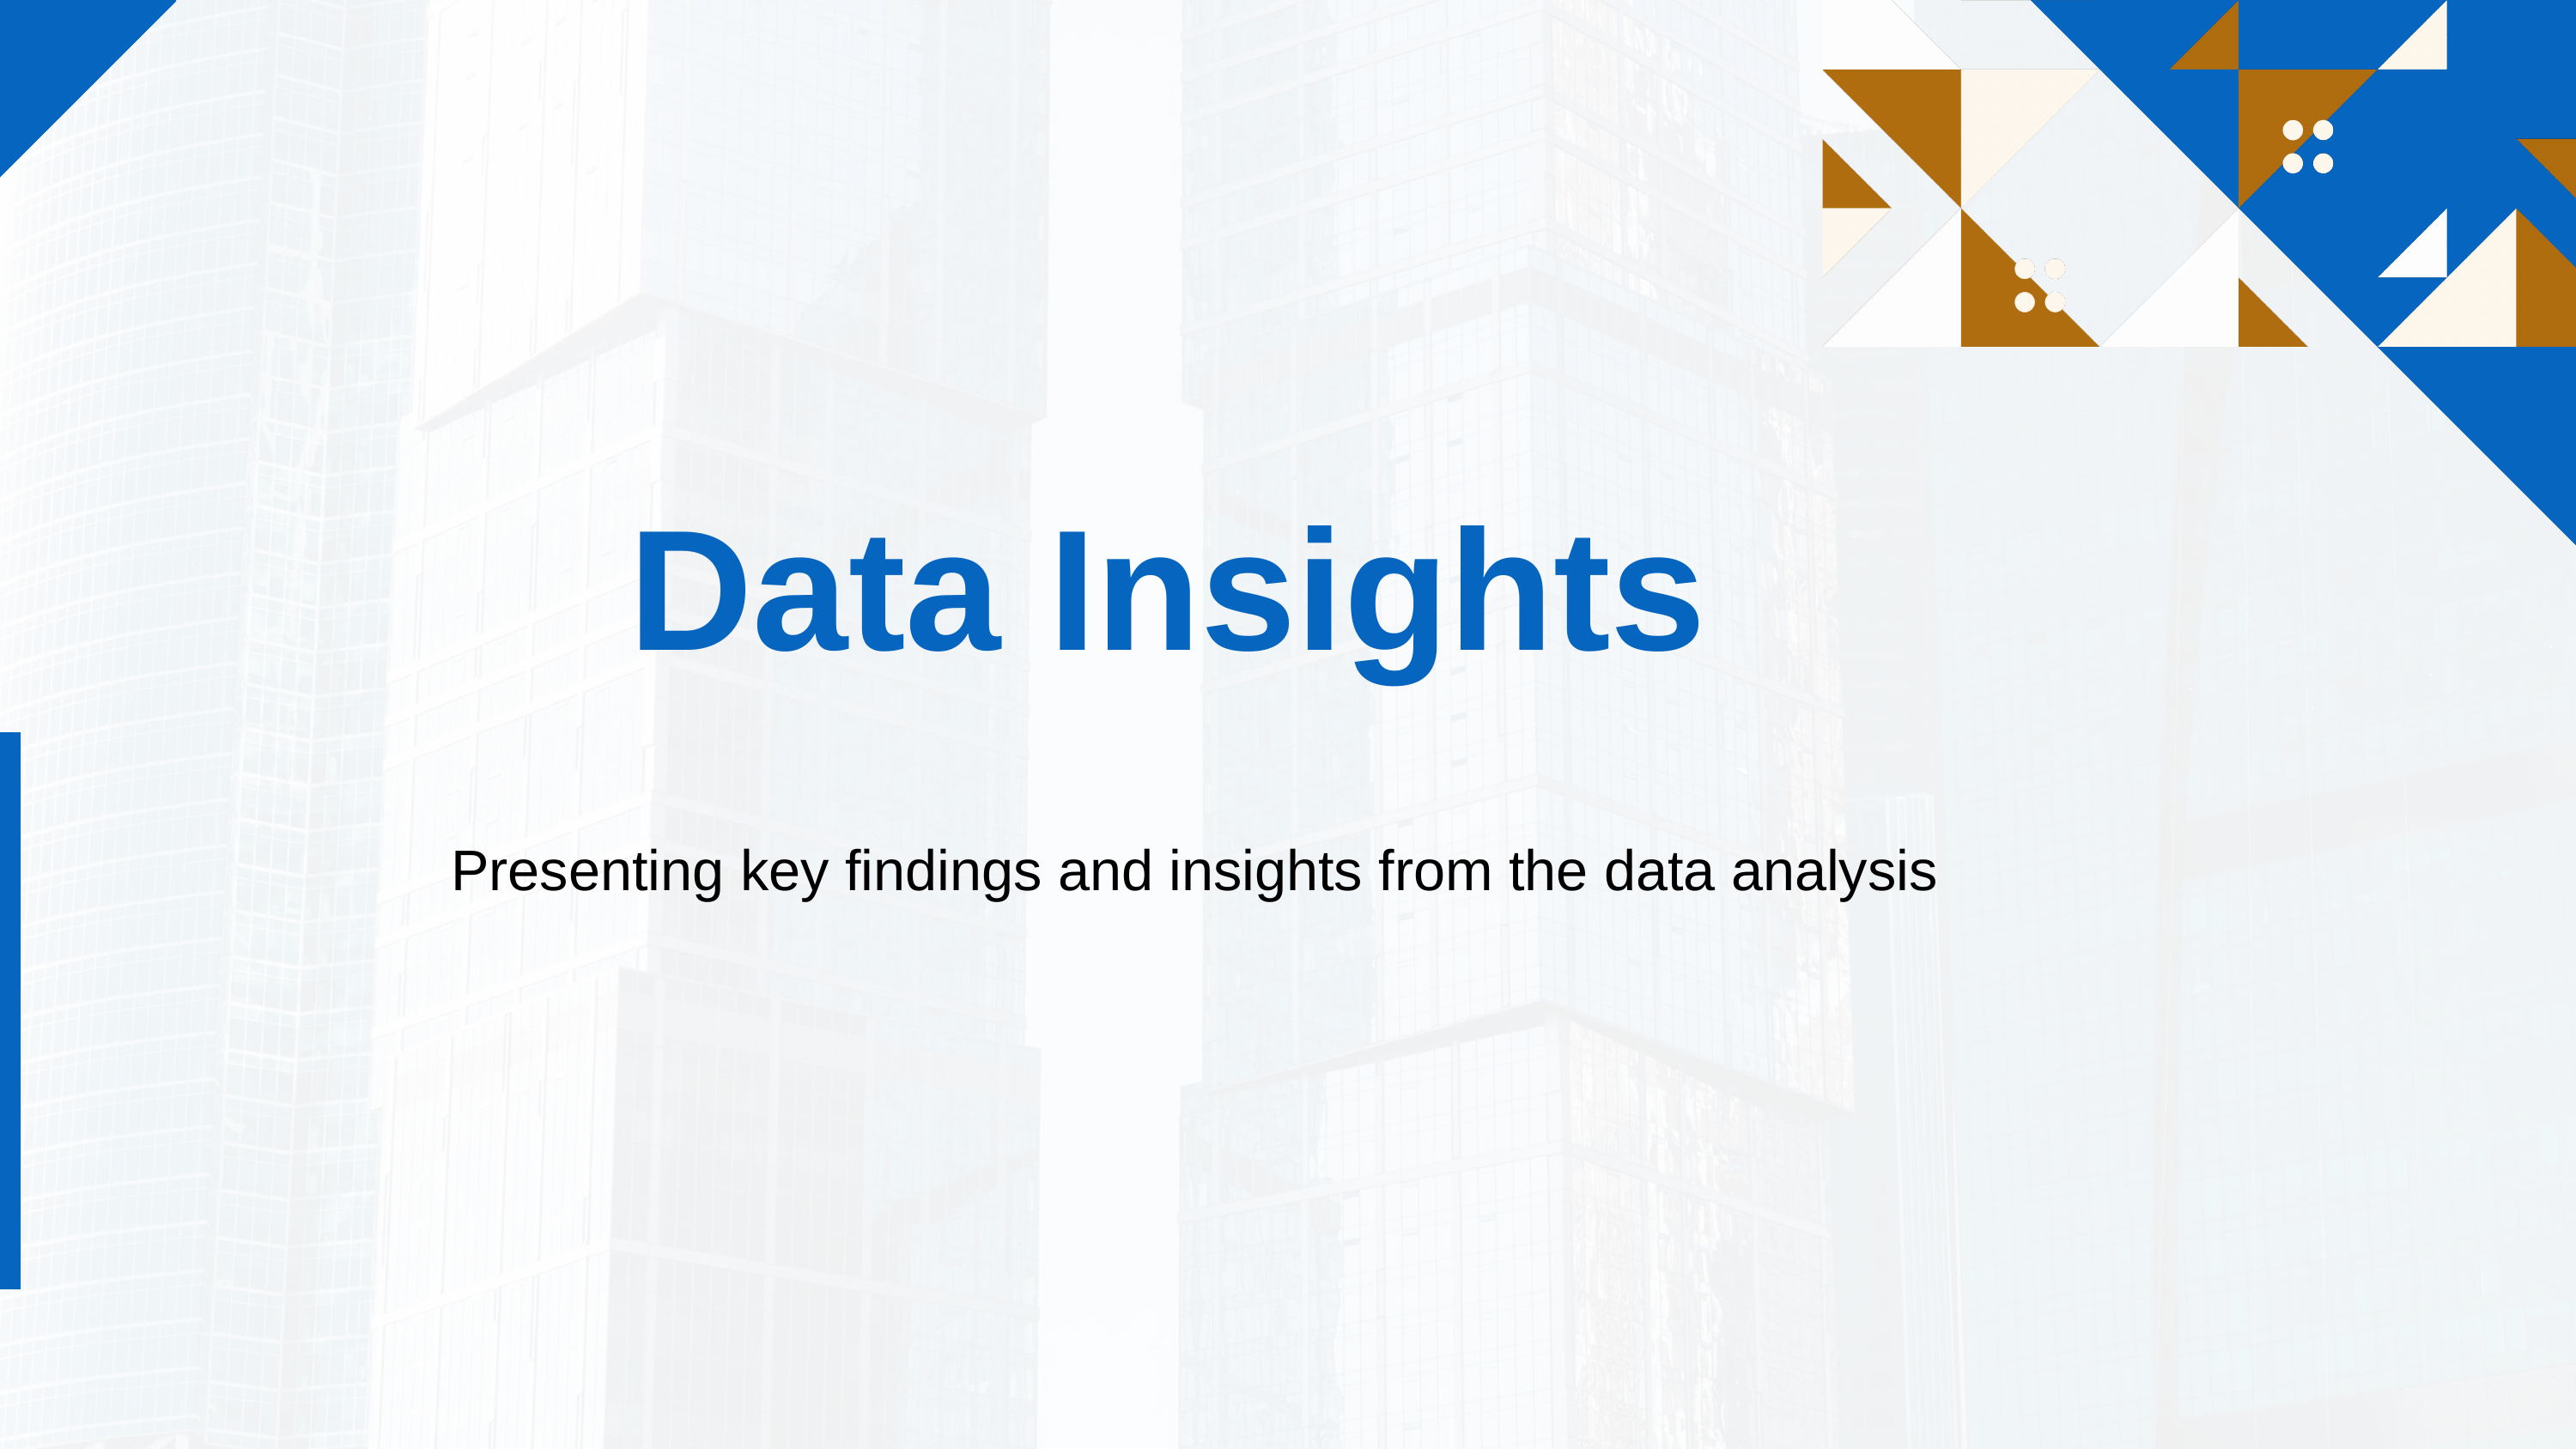

Data Insights

Presenting key findings and insights from the data analysis